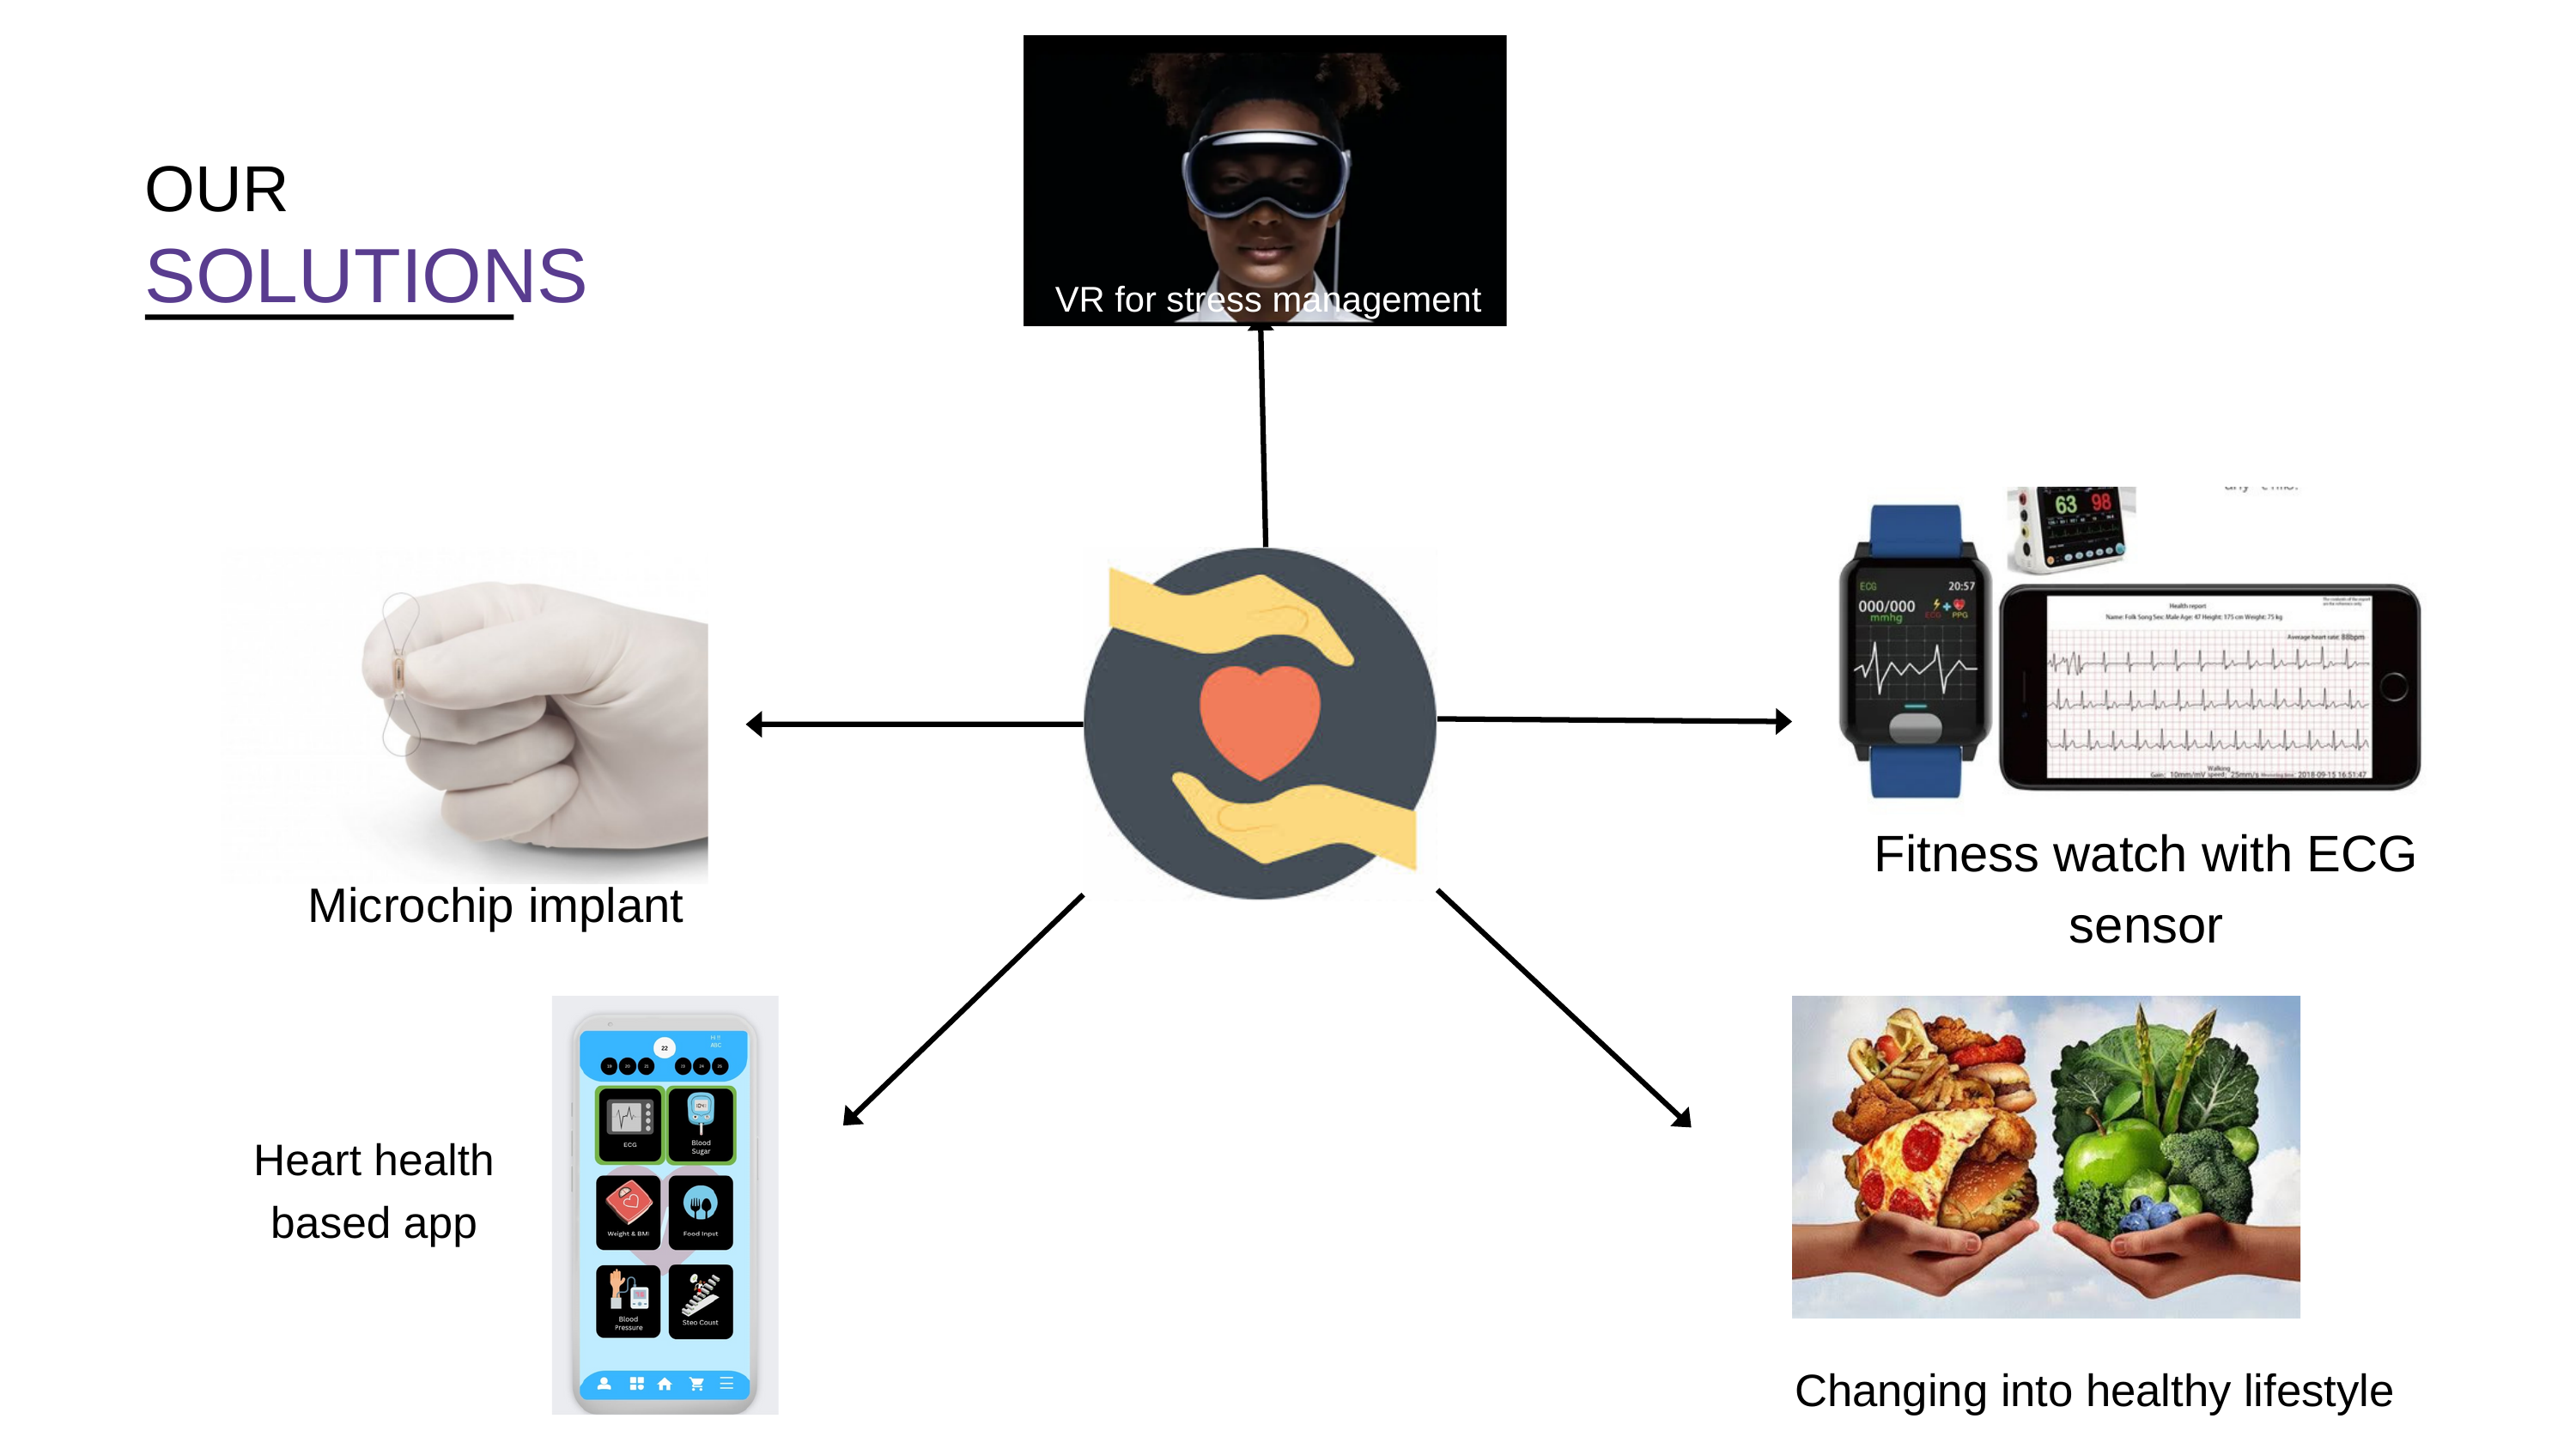

OUR
SOLUTIONS
VR for stress management

Fitness watch with ECG sensor
Microchip implant

Heart health based app
Changing into healthy lifestyle